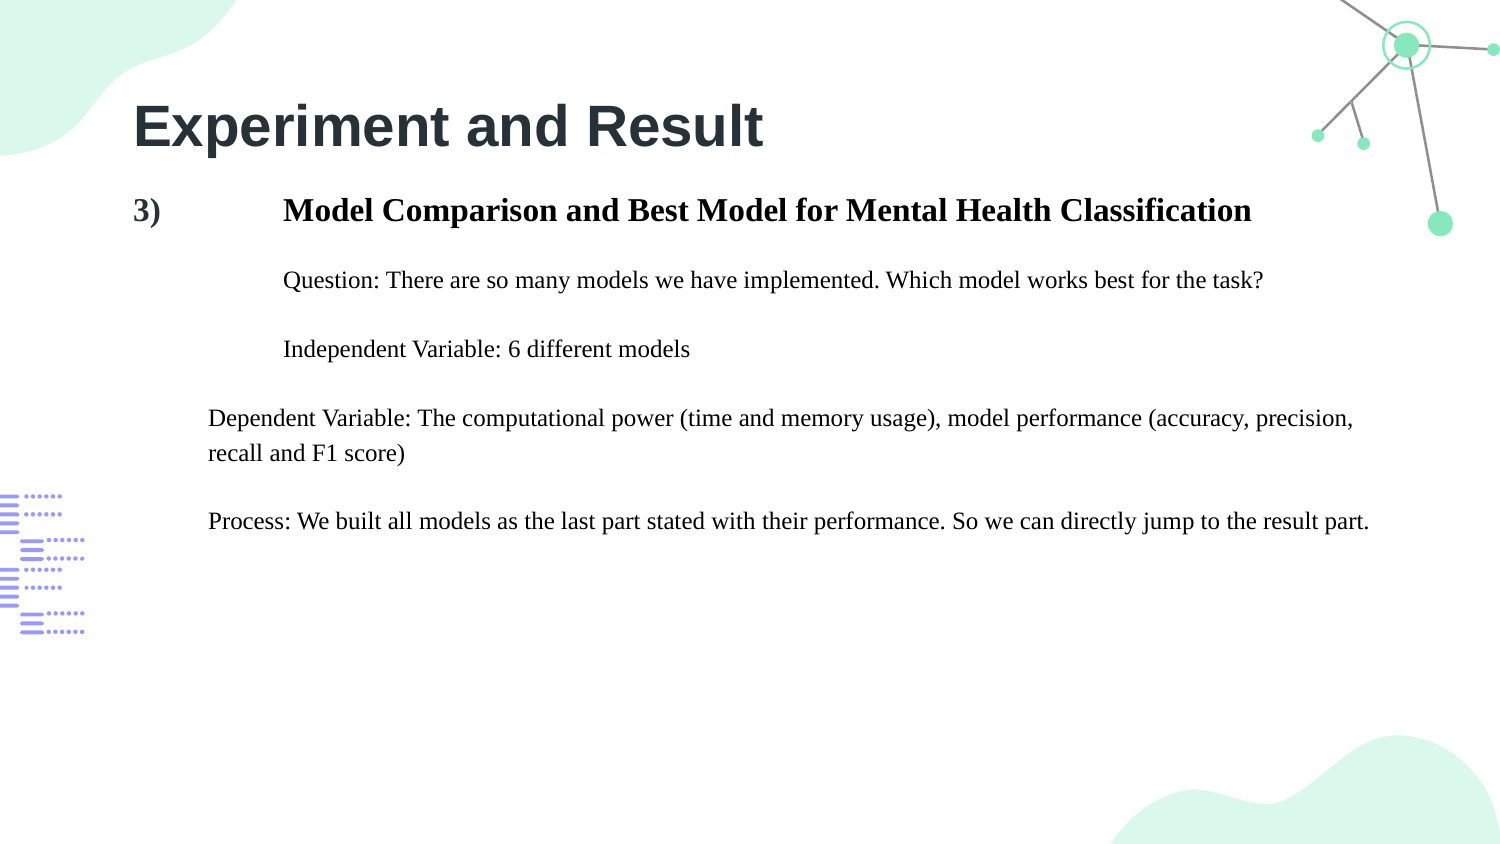

# Experiment and Result

3)	Model Comparison and Best Model for Mental Health Classification

	Question: There are so many models we have implemented. Which model works best for the task?

	Independent Variable: 6 different models

Dependent Variable: The computational power (time and memory usage), model performance (accuracy, precision,
recall and F1 score)

Process: We built all models as the last part stated with their performance. So we can directly jump to the result part.